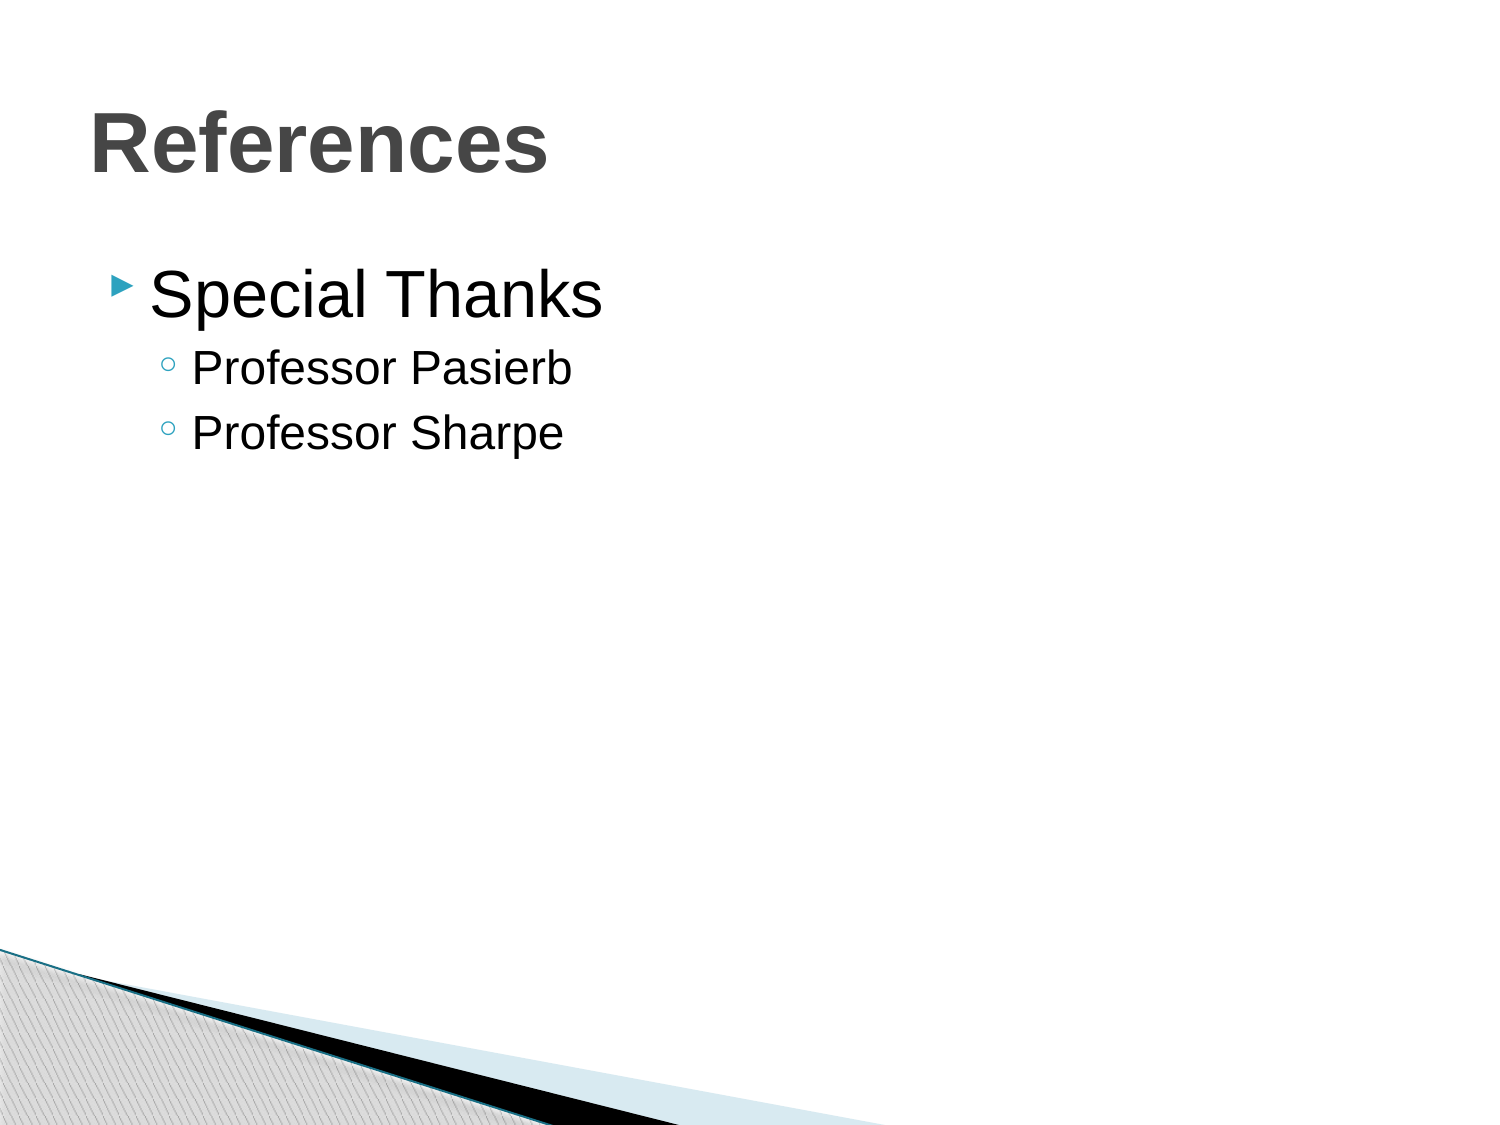

# References
Special Thanks
Professor Pasierb
Professor Sharpe